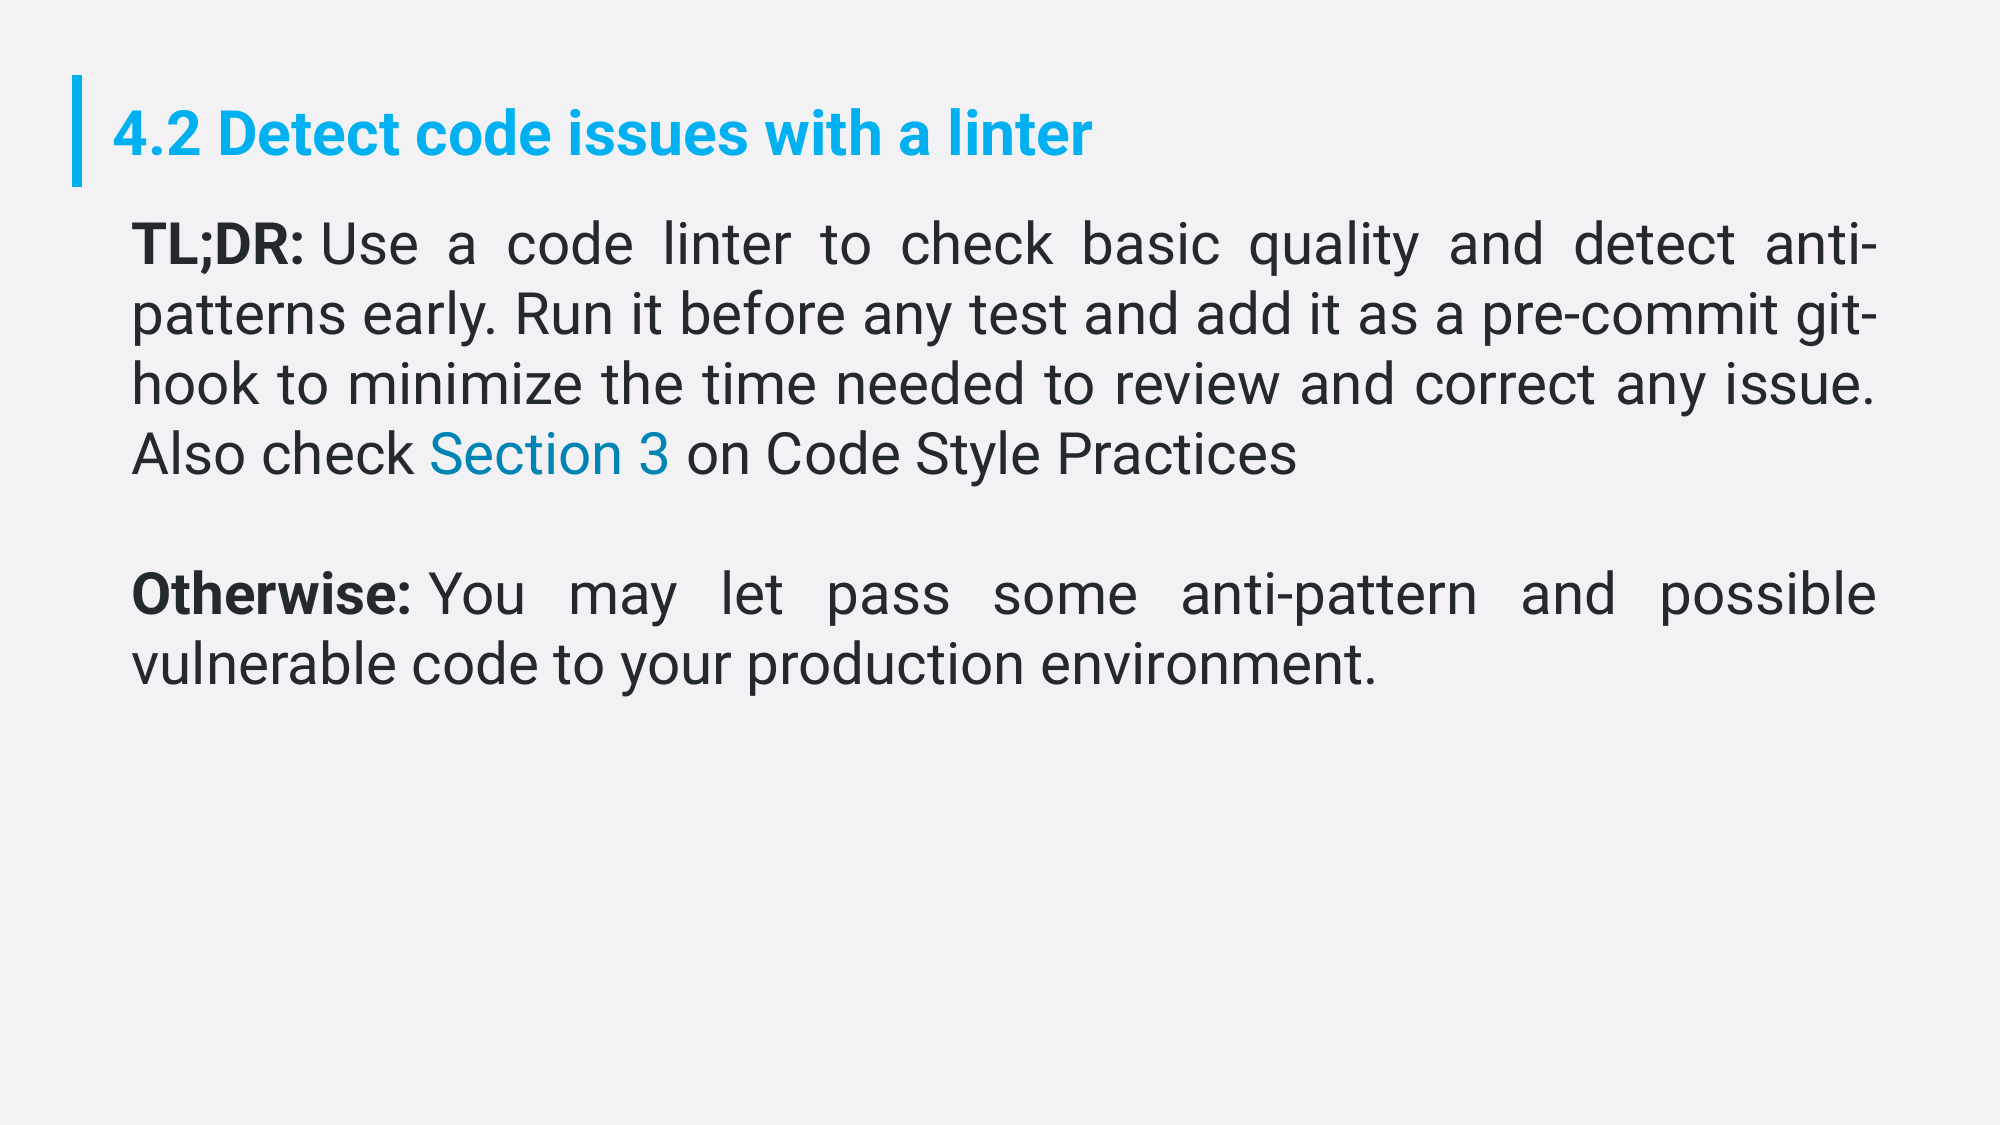

# 4.2 Detect code issues with a linter
TL;DR: Use a code linter to check basic quality and detect anti-patterns early. Run it before any test and add it as a pre-commit git-hook to minimize the time needed to review and correct any issue. Also check Section 3 on Code Style Practices

Otherwise: You may let pass some anti-pattern and possible vulnerable code to your production environment.